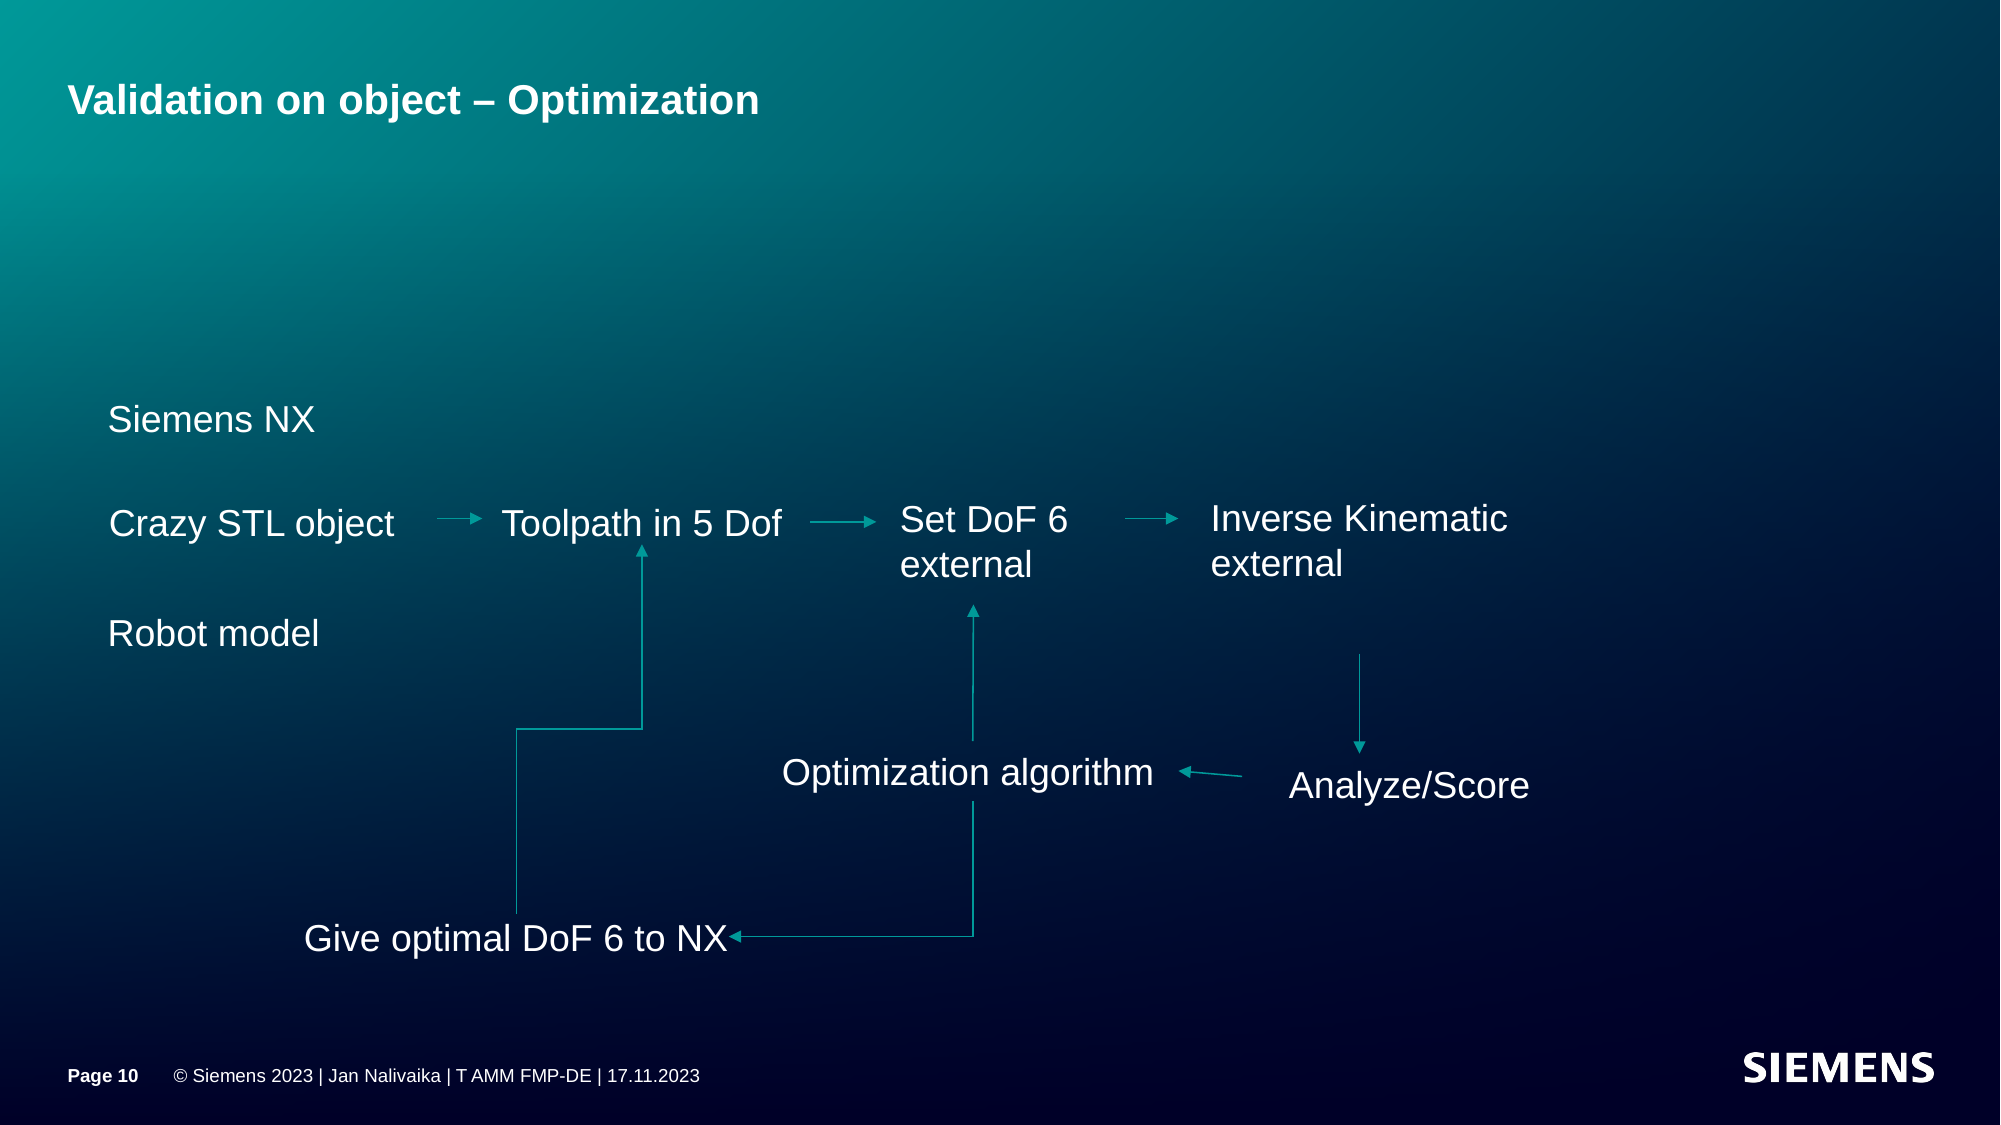

# Validation on object – Optimization
Siemens NX
Inverse Kinematic
external
Set DoF 6
external
Crazy STL object
Toolpath in 5 Dof
Robot model
Optimization algorithm
Analyze/Score
Give optimal DoF 6 to NX
Page 10
© Siemens 2023 | Jan Nalivaika | T AMM FMP-DE | 17.11.2023